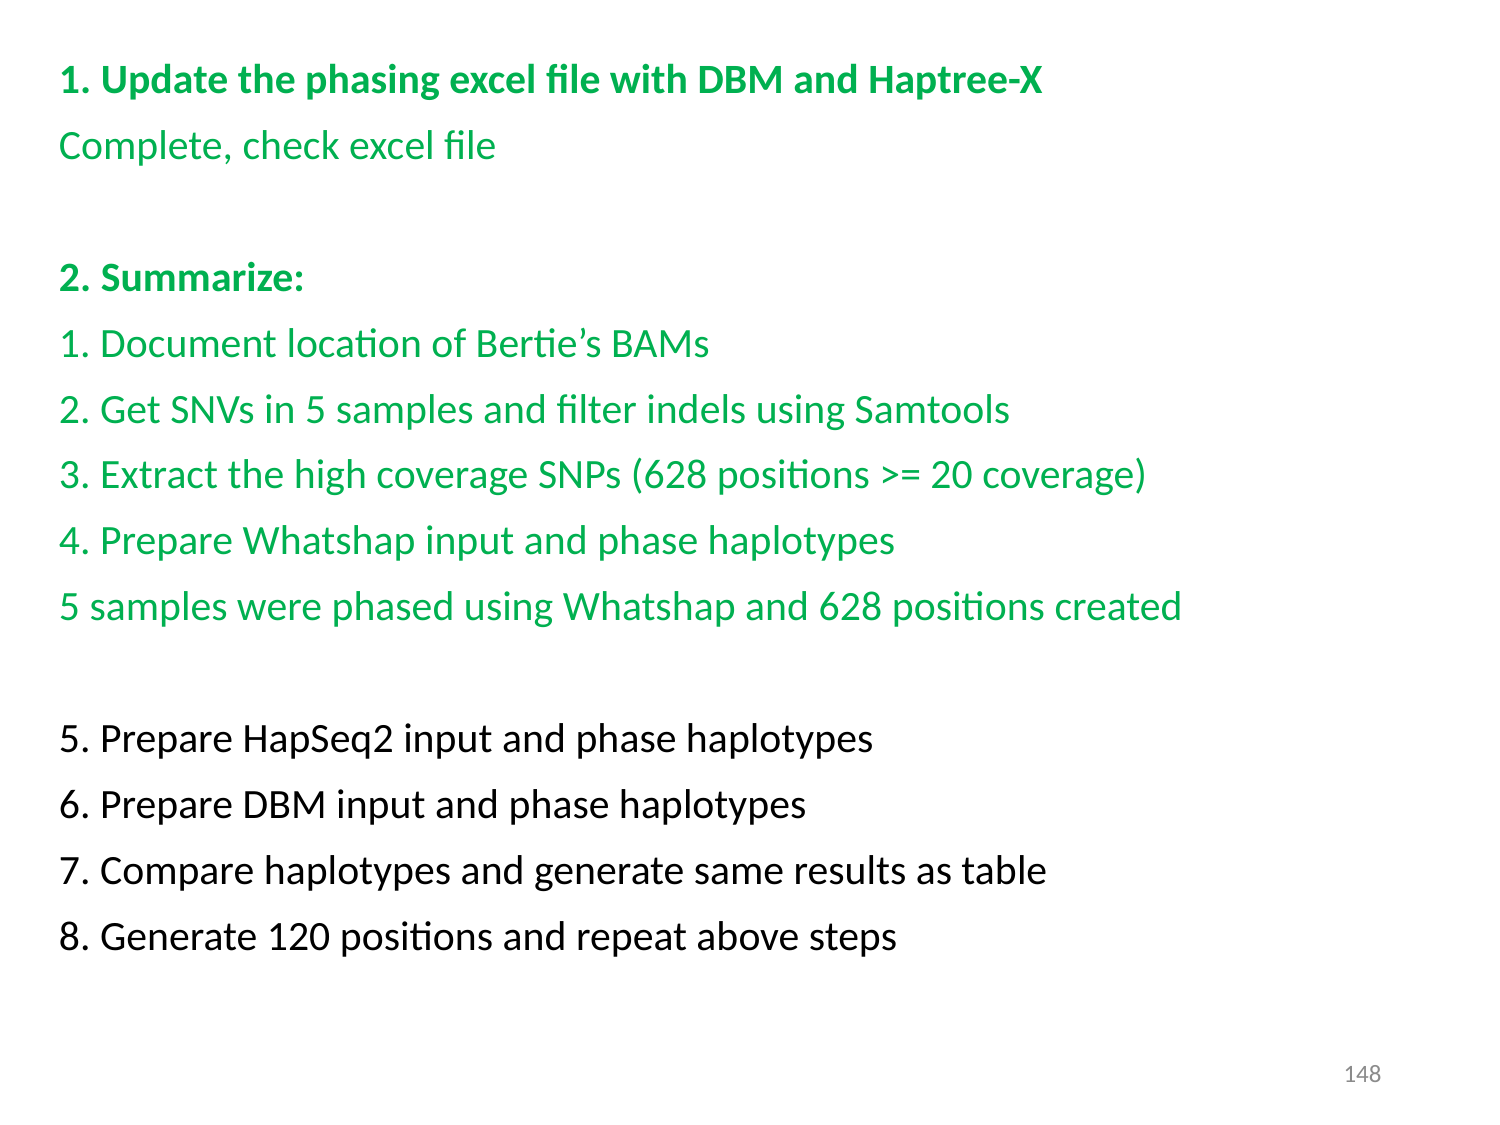

1. Update the phasing excel file with DBM and Haptree-X
Complete, check excel file

2. Summarize:
1. Document location of Bertie’s BAMs
2. Get SNVs in 5 samples and filter indels using Samtools
3. Extract the high coverage SNPs (628 positions >= 20 coverage)
4. Prepare Whatshap input and phase haplotypes
5 samples were phased using Whatshap and 628 positions created

5. Prepare HapSeq2 input and phase haplotypes
6. Prepare DBM input and phase haplotypes
7. Compare haplotypes and generate same results as table
8. Generate 120 positions and repeat above steps

148